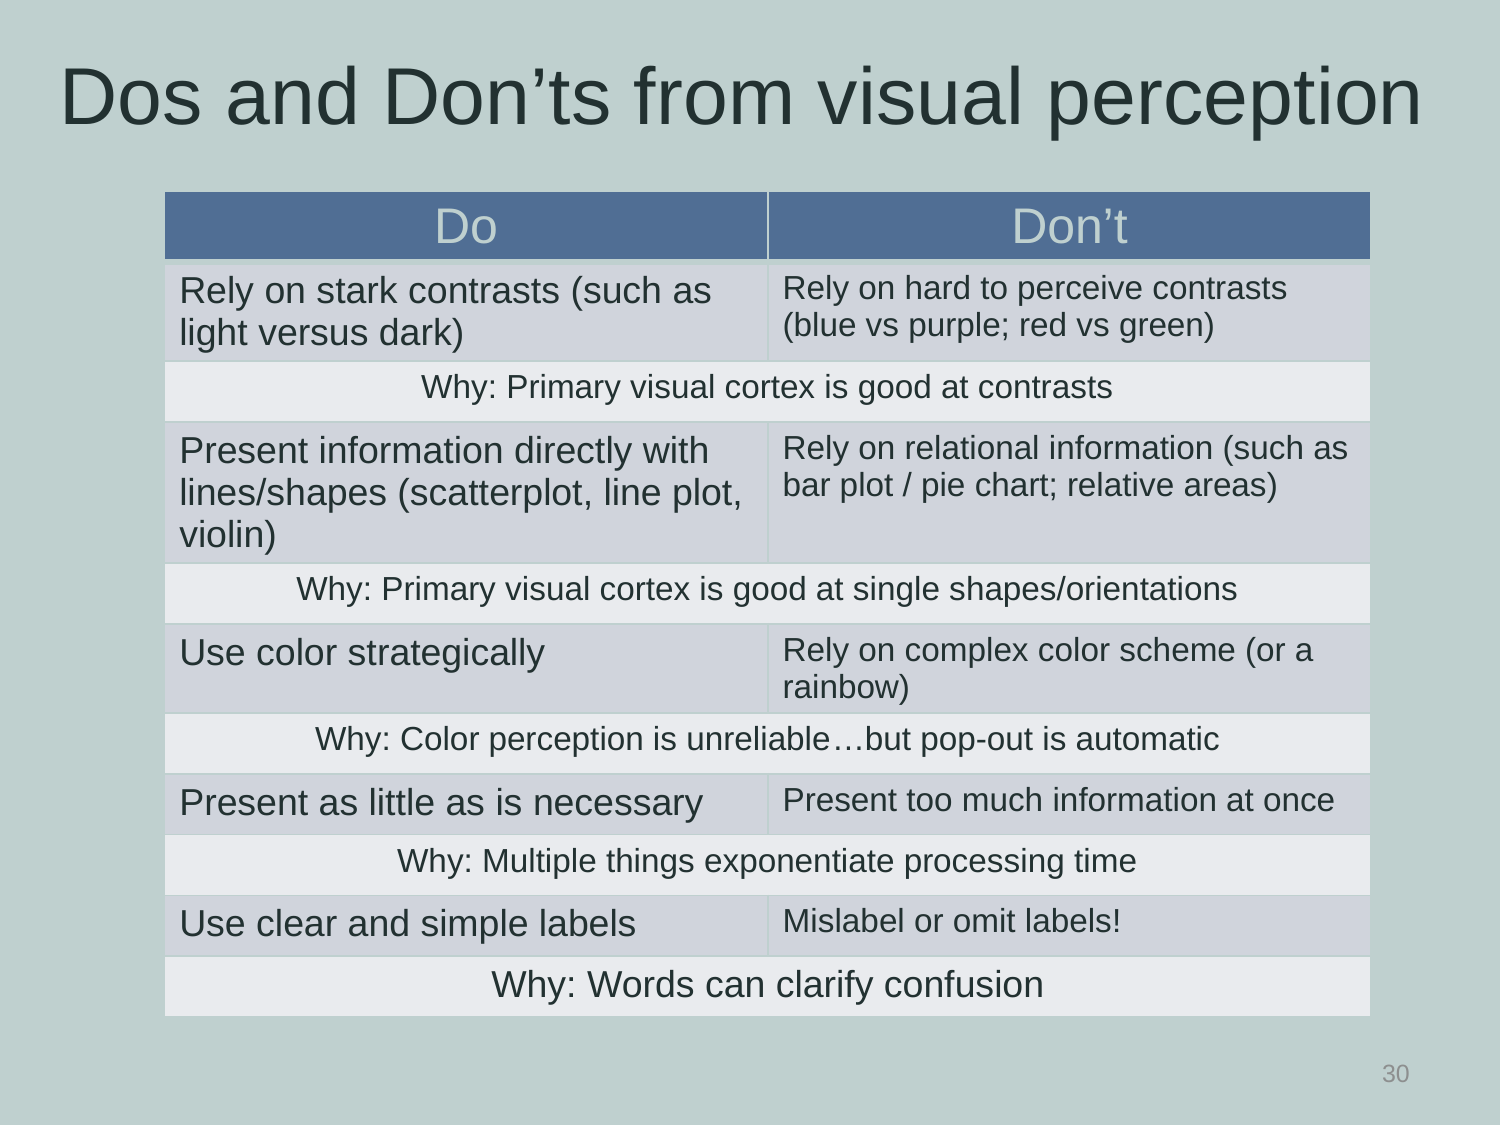

# Dos and Don’ts from visual perception
| Do | Don’t |
| --- | --- |
| Rely on stark contrasts (such as light versus dark) | Rely on hard to perceive contrasts (blue vs purple; red vs green) |
| Why: Primary visual cortex is good at contrasts |  |
| Present information directly with lines/shapes (scatterplot, line plot, violin) | Rely on relational information (such as bar plot / pie chart; relative areas) |
| Why: Primary visual cortex is good at single shapes/orientations |  |
| Use color strategically | Rely on complex color scheme (or a rainbow) |
| Why: Color perception is unreliable…but pop-out is automatic |  |
| Present as little as is necessary | Present too much information at once |
| Why: Multiple things exponentiate processing time |  |
| Use clear and simple labels | Mislabel or omit labels! |
| Why: Words can clarify confusion |  |
30